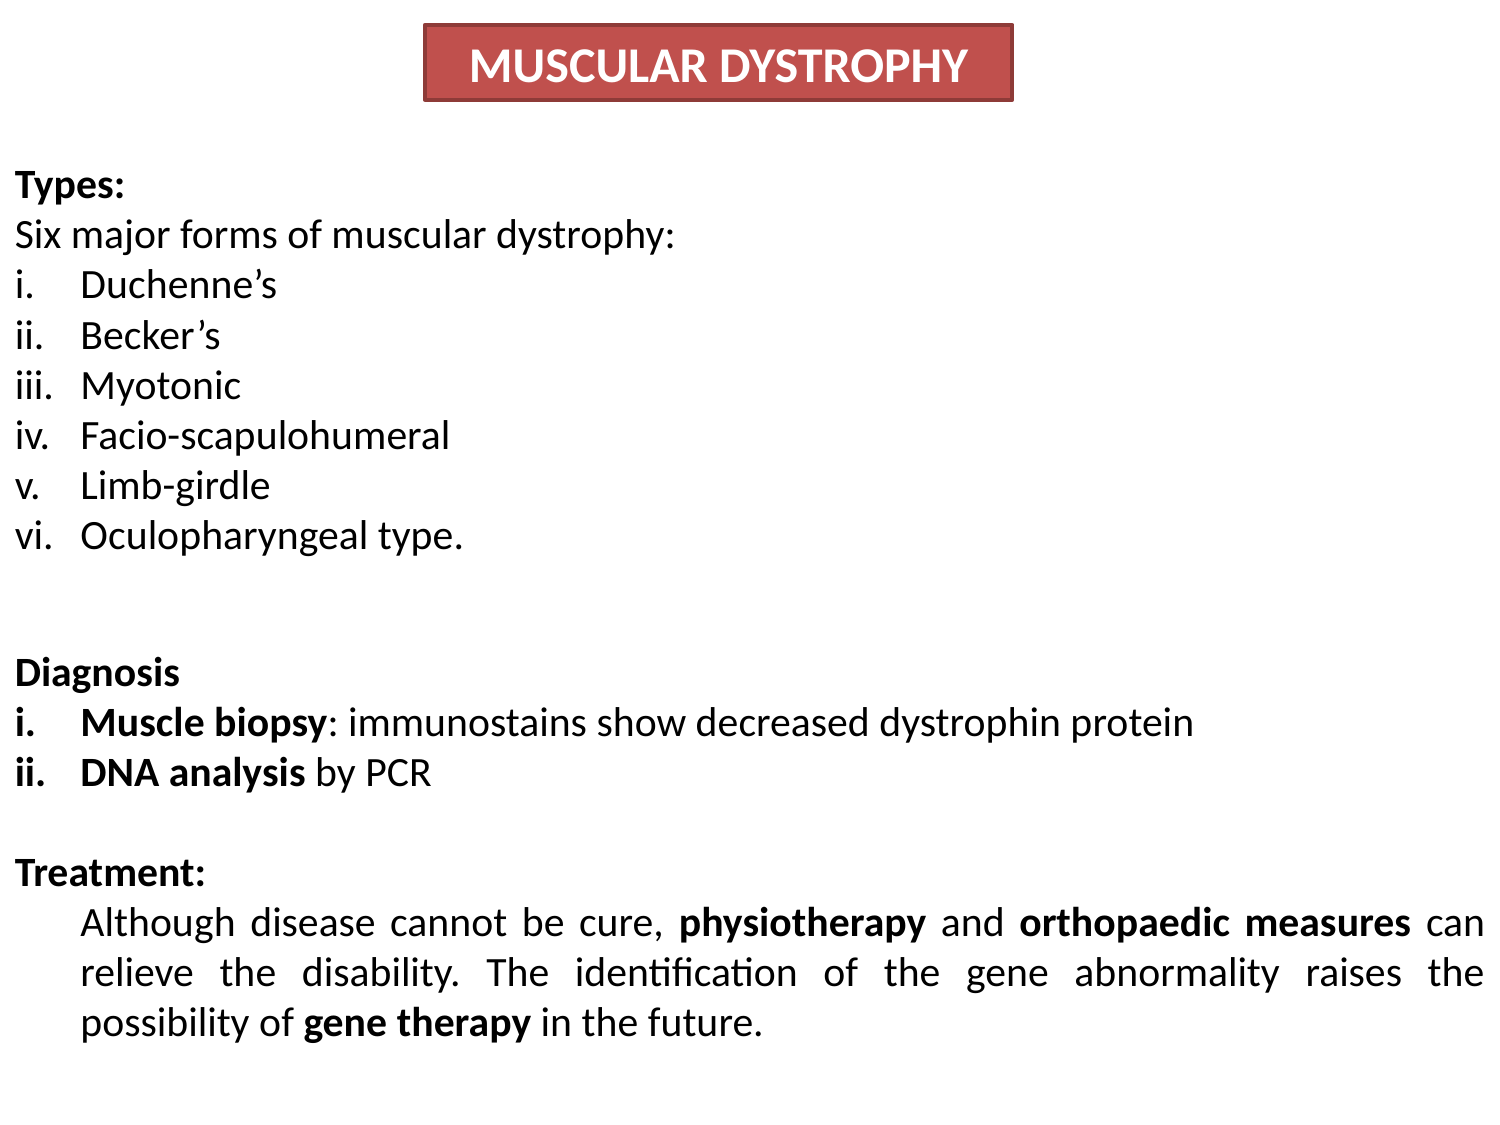

MUSCULAR DYSTROPHY
Types:
Six major forms of muscular dystrophy:
Duchenne’s
Becker’s
Myotonic
Facio-scapulohumeral
Limb-girdle
Oculopharyngeal type.
Diagnosis
Muscle biopsy: immunostains show decreased dystrophin protein
DNA analysis by PCR

Treatment:
	Although disease cannot be cure, physiotherapy and orthopaedic measures can relieve the disability. The identification of the gene abnormality raises the possibility of gene therapy in the future.